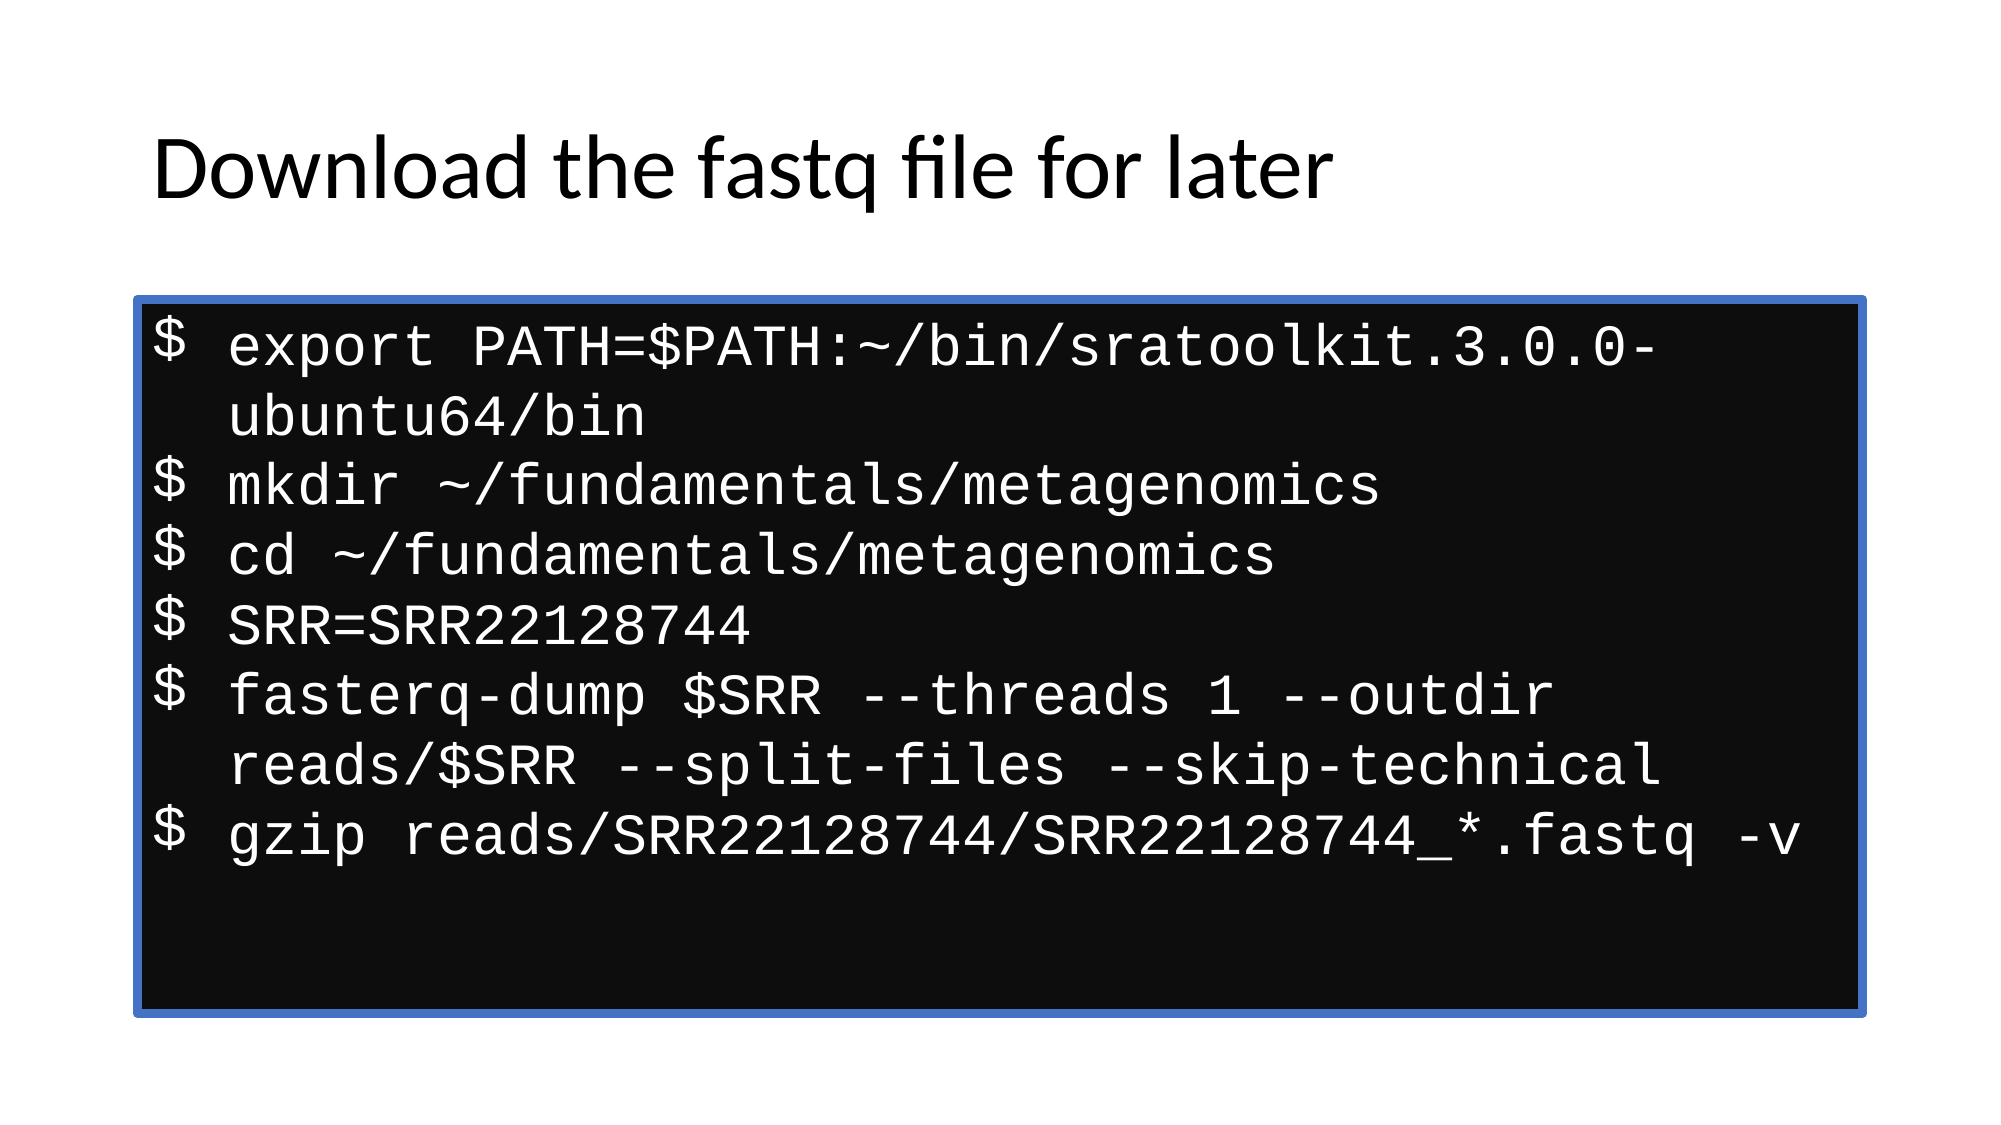

# Download the fastq file for later
export PATH=$PATH:~/bin/sratoolkit.3.0.0-ubuntu64/bin
mkdir ~/fundamentals/metagenomics
cd ~/fundamentals/metagenomics
SRR=SRR22128744
fasterq-dump $SRR --threads 1 --outdir reads/$SRR --split-files --skip-technical
gzip reads/SRR22128744/SRR22128744_*.fastq -v